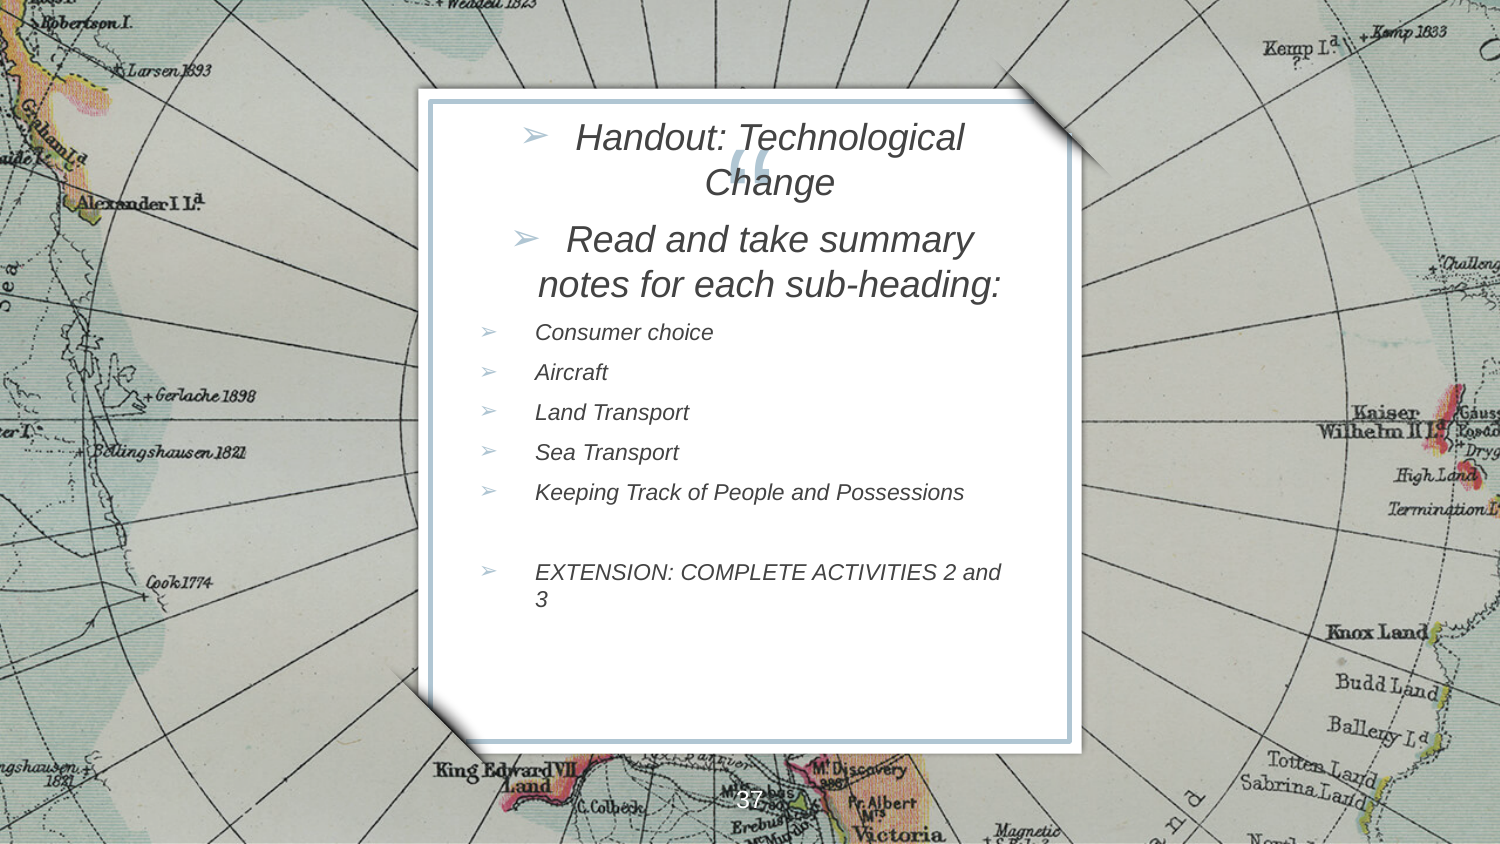

Handout: Technological Change
Read and take summary notes for each sub-heading:
Consumer choice
Aircraft
Land Transport
Sea Transport
Keeping Track of People and Possessions

EXTENSION: COMPLETE ACTIVITIES 2 and 3
37